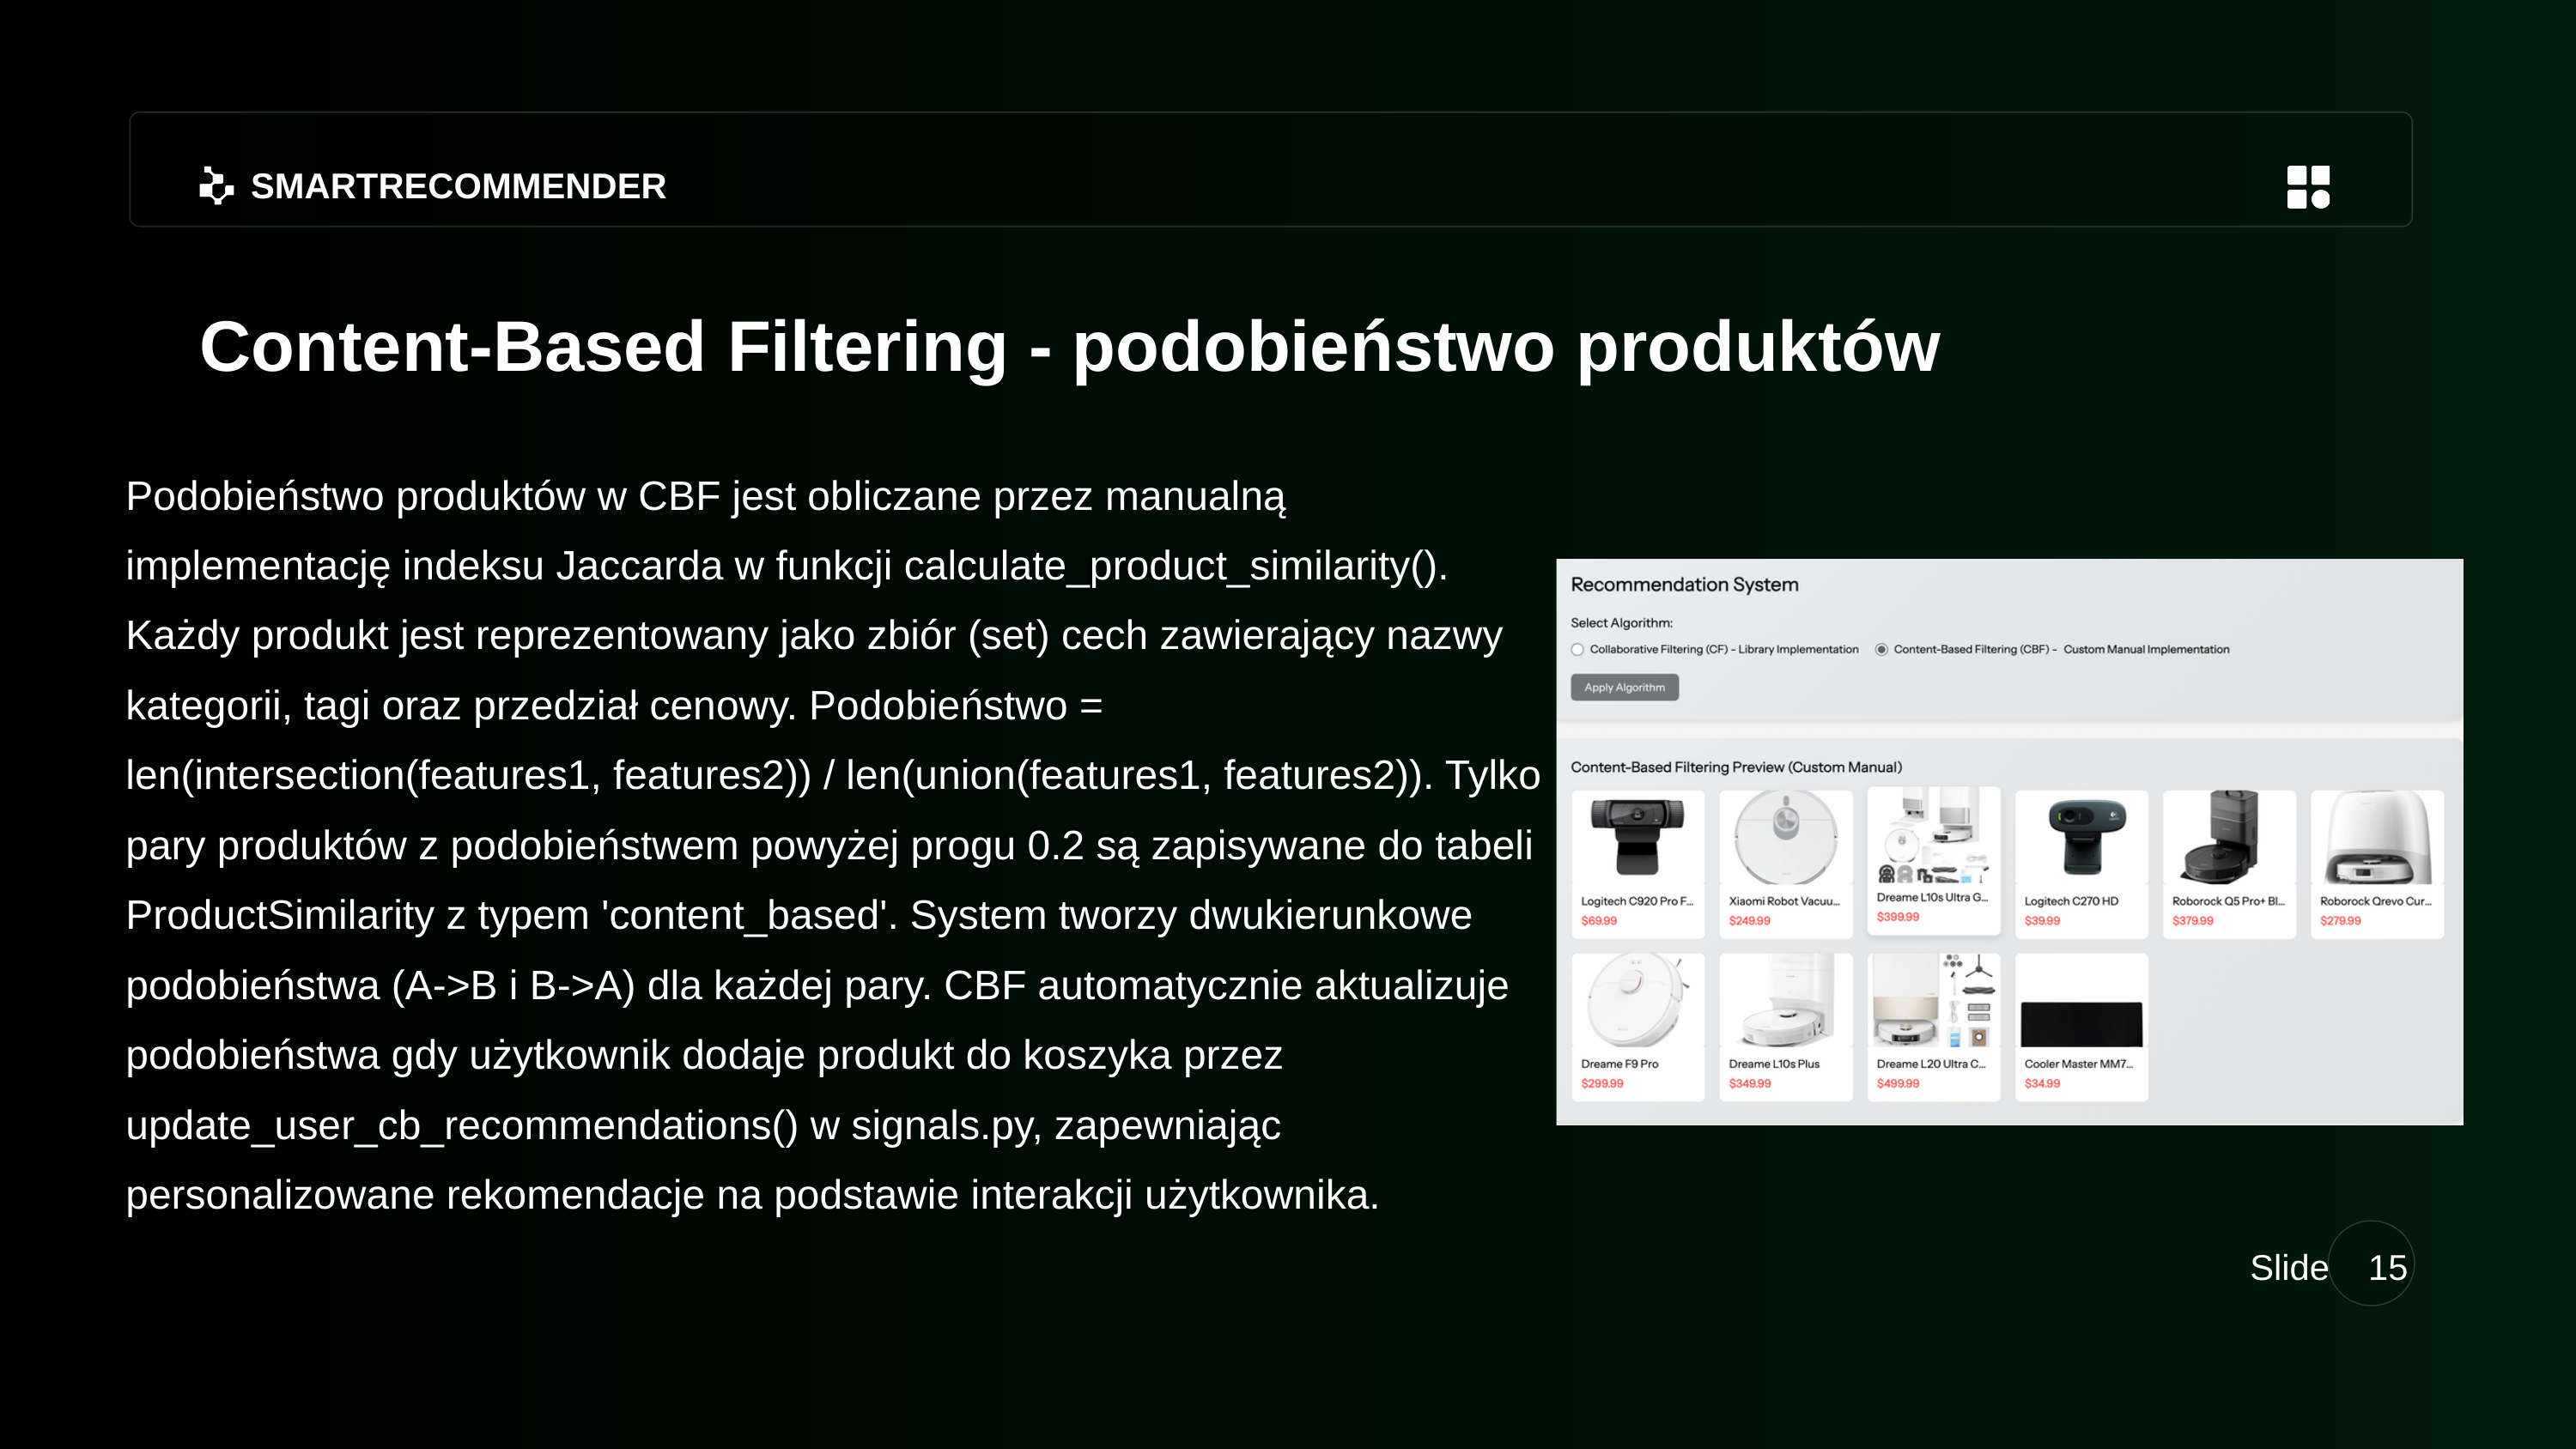

SMARTRECOMMENDER
Content-Based Filtering - podobieństwo produktów
Podobieństwo produktów w CBF jest obliczane przez manualną implementację indeksu Jaccarda w funkcji calculate_product_similarity(). Każdy produkt jest reprezentowany jako zbiór (set) cech zawierający nazwy kategorii, tagi oraz przedział cenowy. Podobieństwo = len(intersection(features1, features2)) / len(union(features1, features2)). Tylko pary produktów z podobieństwem powyżej progu 0.2 są zapisywane do tabeli ProductSimilarity z typem 'content_based'. System tworzy dwukierunkowe podobieństwa (A->B i B->A) dla każdej pary. CBF automatycznie aktualizuje podobieństwa gdy użytkownik dodaje produkt do koszyka przez update_user_cb_recommendations() w signals.py, zapewniając personalizowane rekomendacje na podstawie interakcji użytkownika.

Slide
15